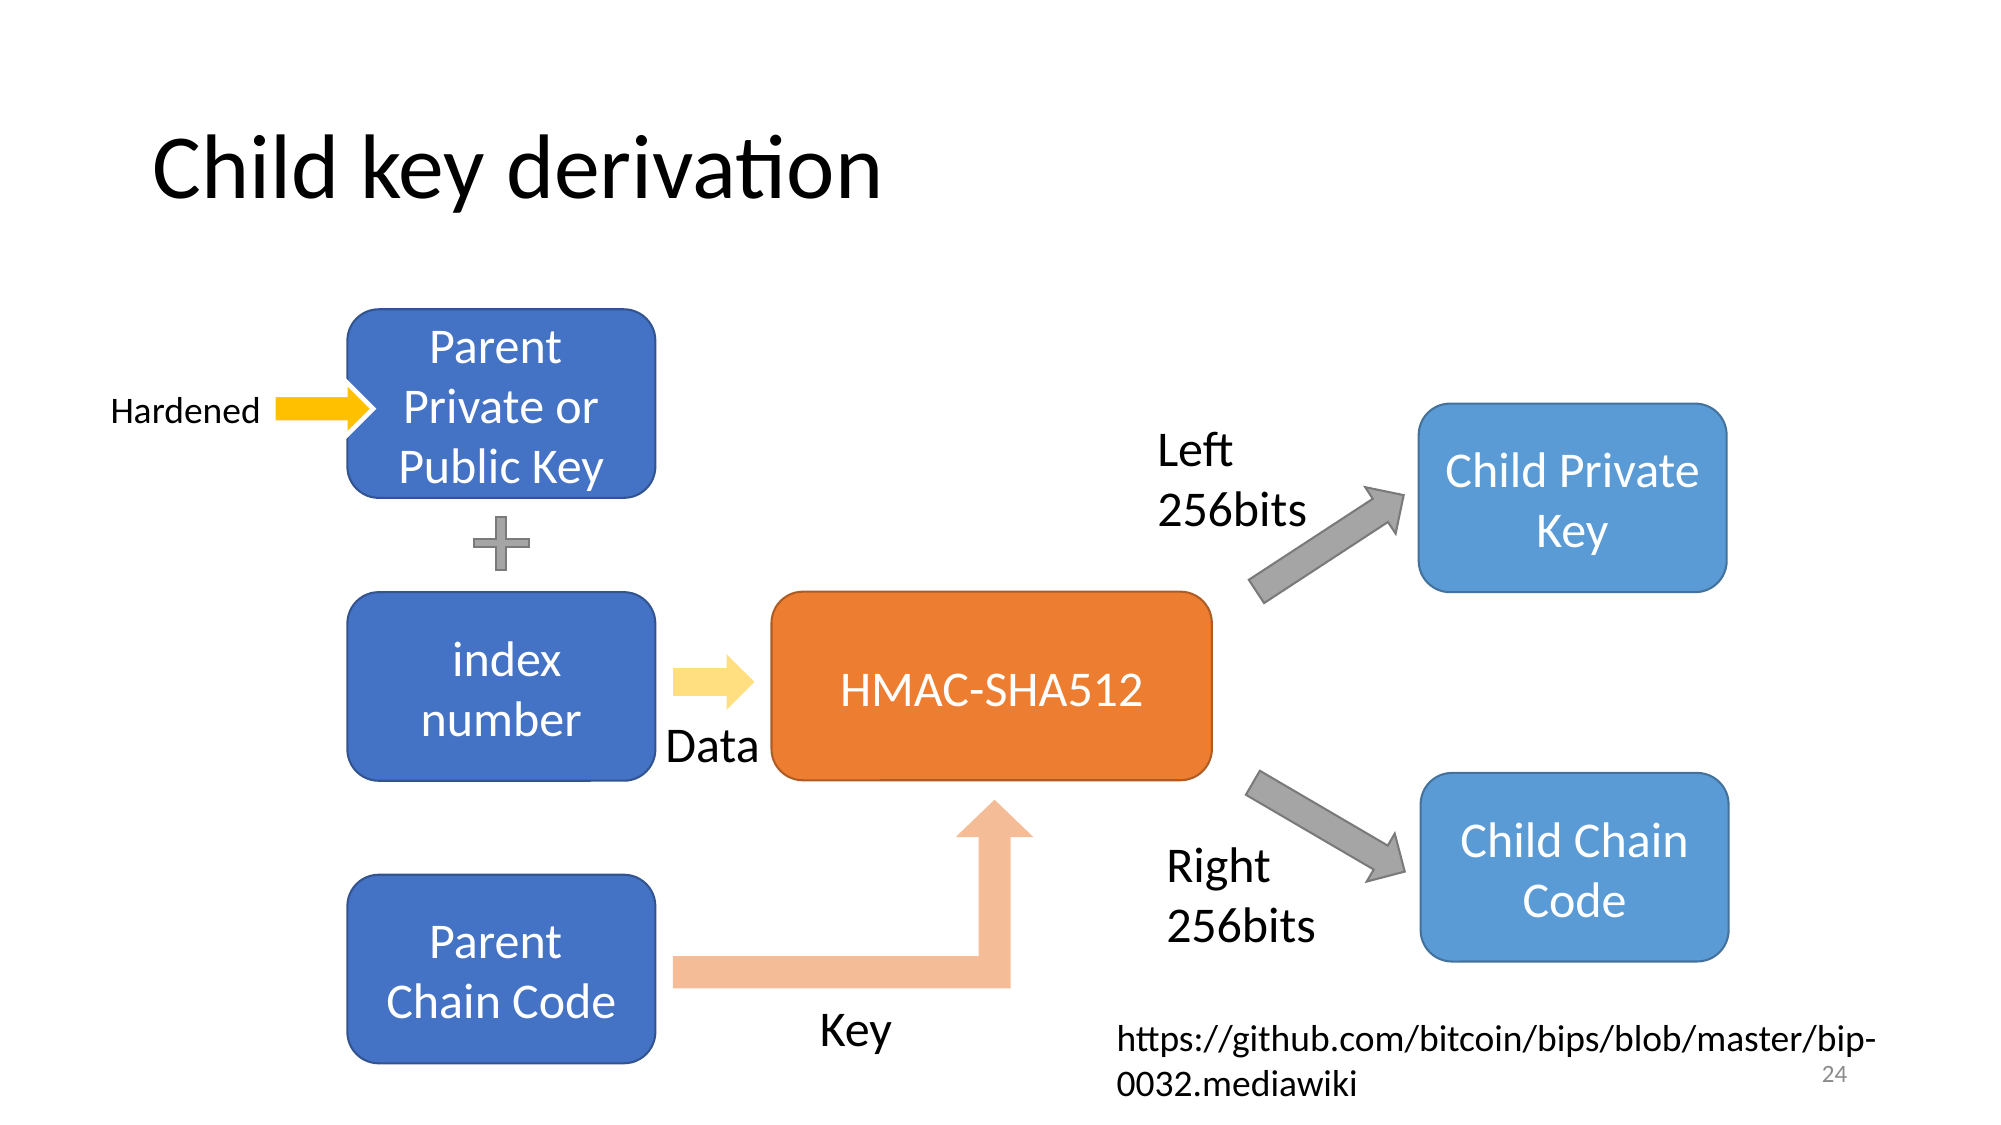

# Child key derivation
Parent
Private or Public Key
Hardened

Child Private Key
Left 256bits

HMAC-SHA512
 index number

Data
Child Chain Code

Right
256bits
Parent
Chain Code
Key
https://github.com/bitcoin/bips/blob/master/bip-0032.mediawiki
24